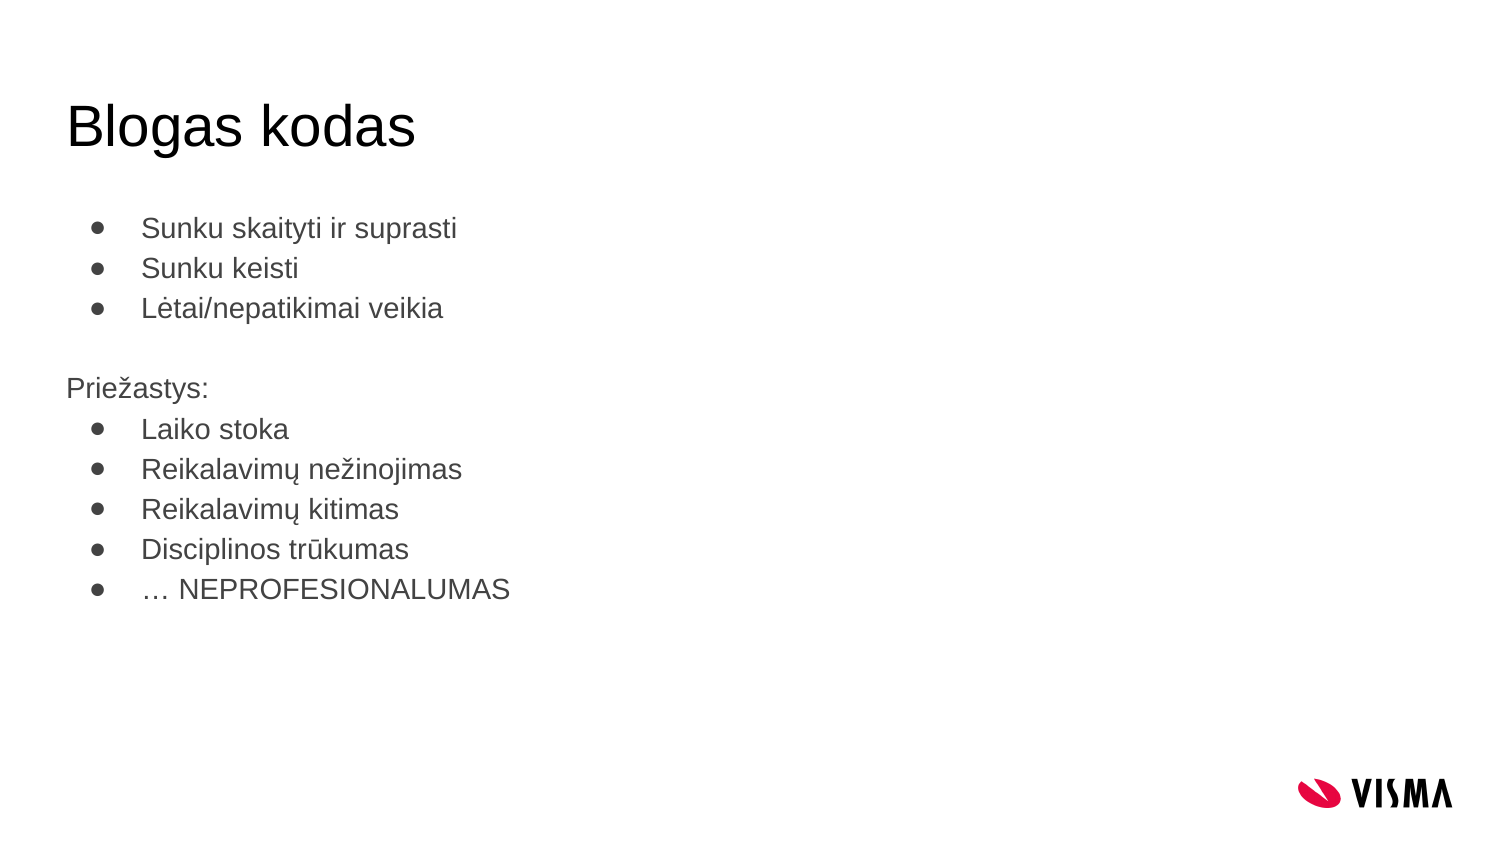

# Blogas kodas
Sunku skaityti ir suprasti
Sunku keisti
Lėtai/nepatikimai veikia

Priežastys:
Laiko stoka
Reikalavimų nežinojimas
Reikalavimų kitimas
Disciplinos trūkumas
… NEPROFESIONALUMAS